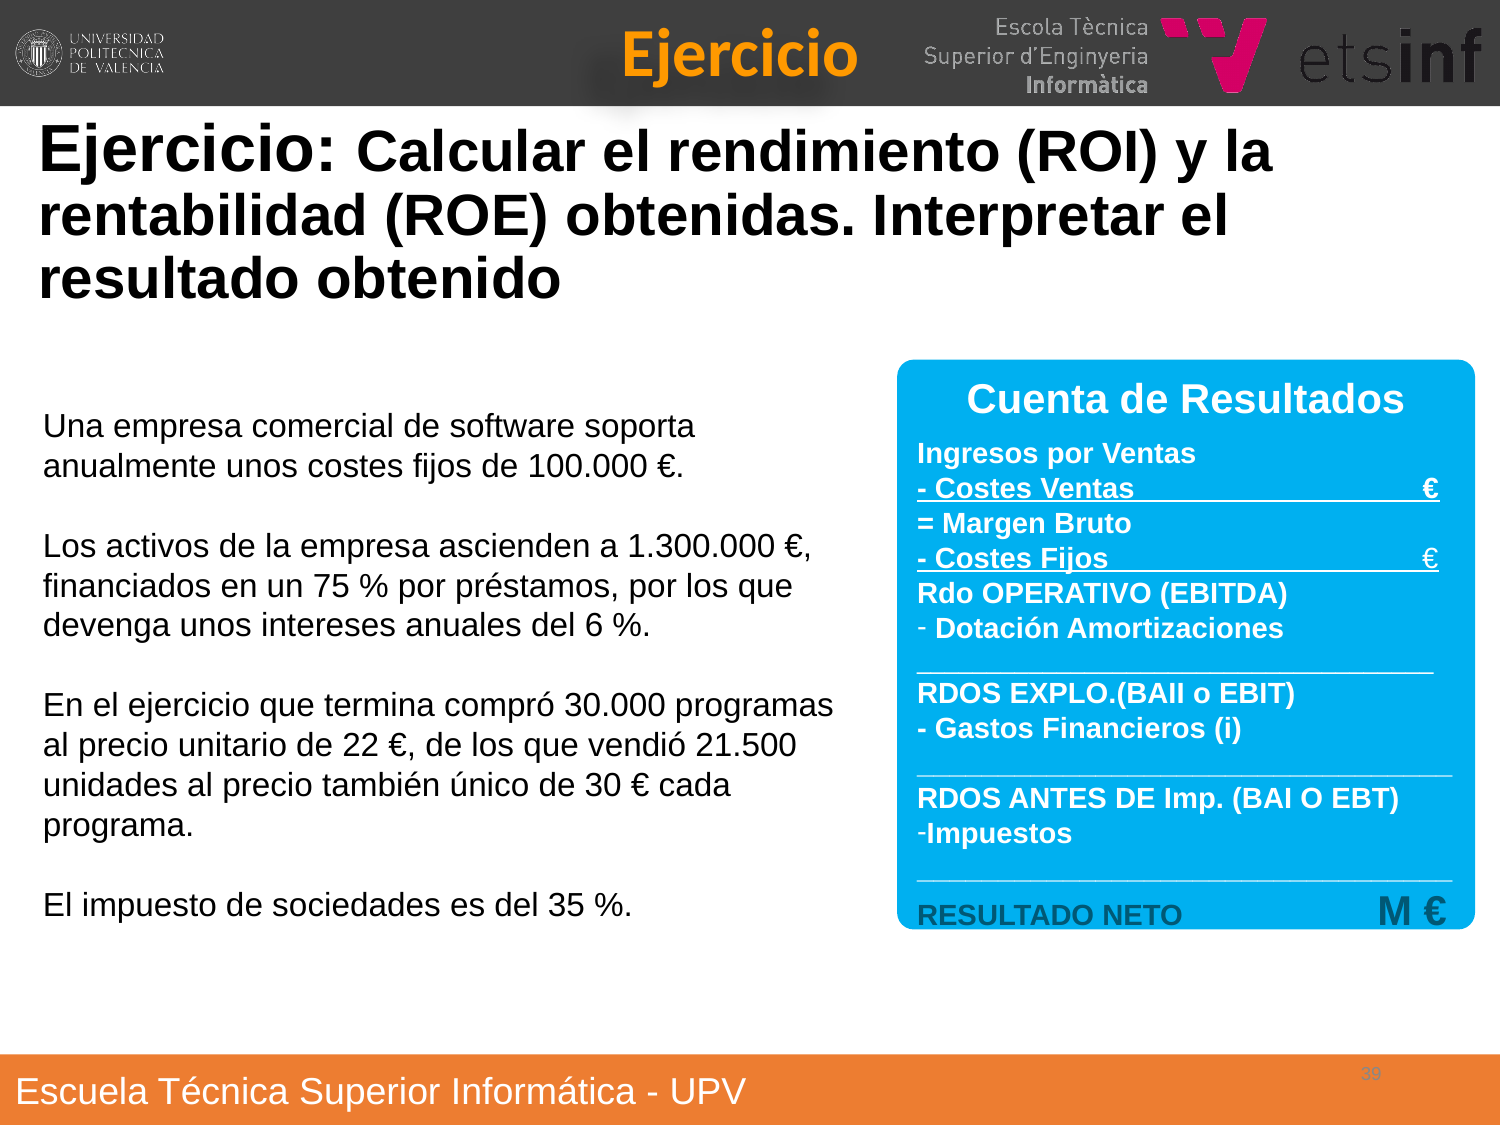

Ejercicio
Ejercicio: Calcular el rendimiento (ROI) y la rentabilidad (ROE) obtenidas. Interpretar el resultado obtenido
Cuenta de Resultados

Ingresos por Ventas
- Costes Ventas                                   €
= Margen Bruto
- Costes Fijos                                      €
Rdo OPERATIVO (EBITDA)
 Dotación Amortizaciones
_____________________________________
RDOS EXPLO.(BAII o EBIT)
- Gastos Financieros (i)                   _________________________________
RDOS ANTES DE Imp. (BAI O EBT)
Impuestos
_________________________________
RESULTADO NETO                      M €
Una empresa comercial de software soporta anualmente unos costes fijos de 100.000 €.

Los activos de la empresa ascienden a 1.300.000 €, financiados en un 75 % por préstamos, por los que devenga unos intereses anuales del 6 %.

En el ejercicio que termina compró 30.000 programas al precio unitario de 22 €, de los que vendió 21.500 unidades al precio también único de 30 € cada programa.

El impuesto de sociedades es del 35 %.
39